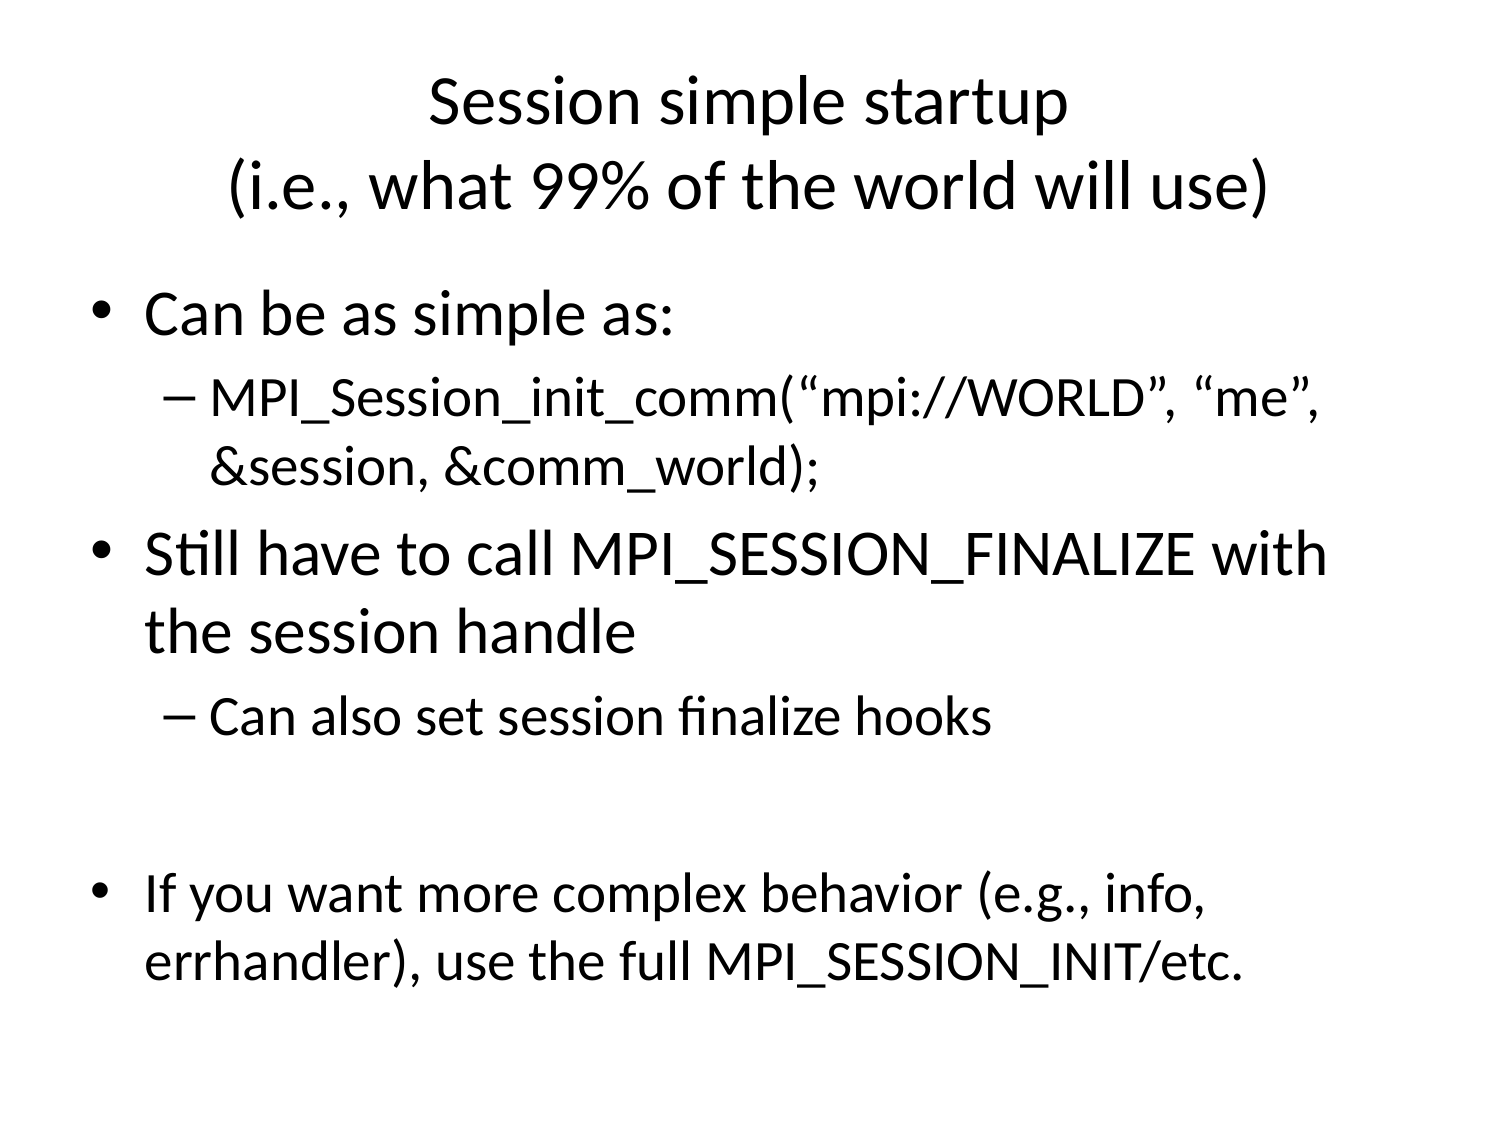

# Session simple startup (i.e., what 99% of the world will use)
Can be as simple as:
MPI_Session_init_comm(“mpi://WORLD”, “me”, &session, &comm_world);
Still have to call MPI_SESSION_FINALIZE with the session handle
Can also set session finalize hooks

If you want more complex behavior (e.g., info, errhandler), use the full MPI_SESSION_INIT/etc.